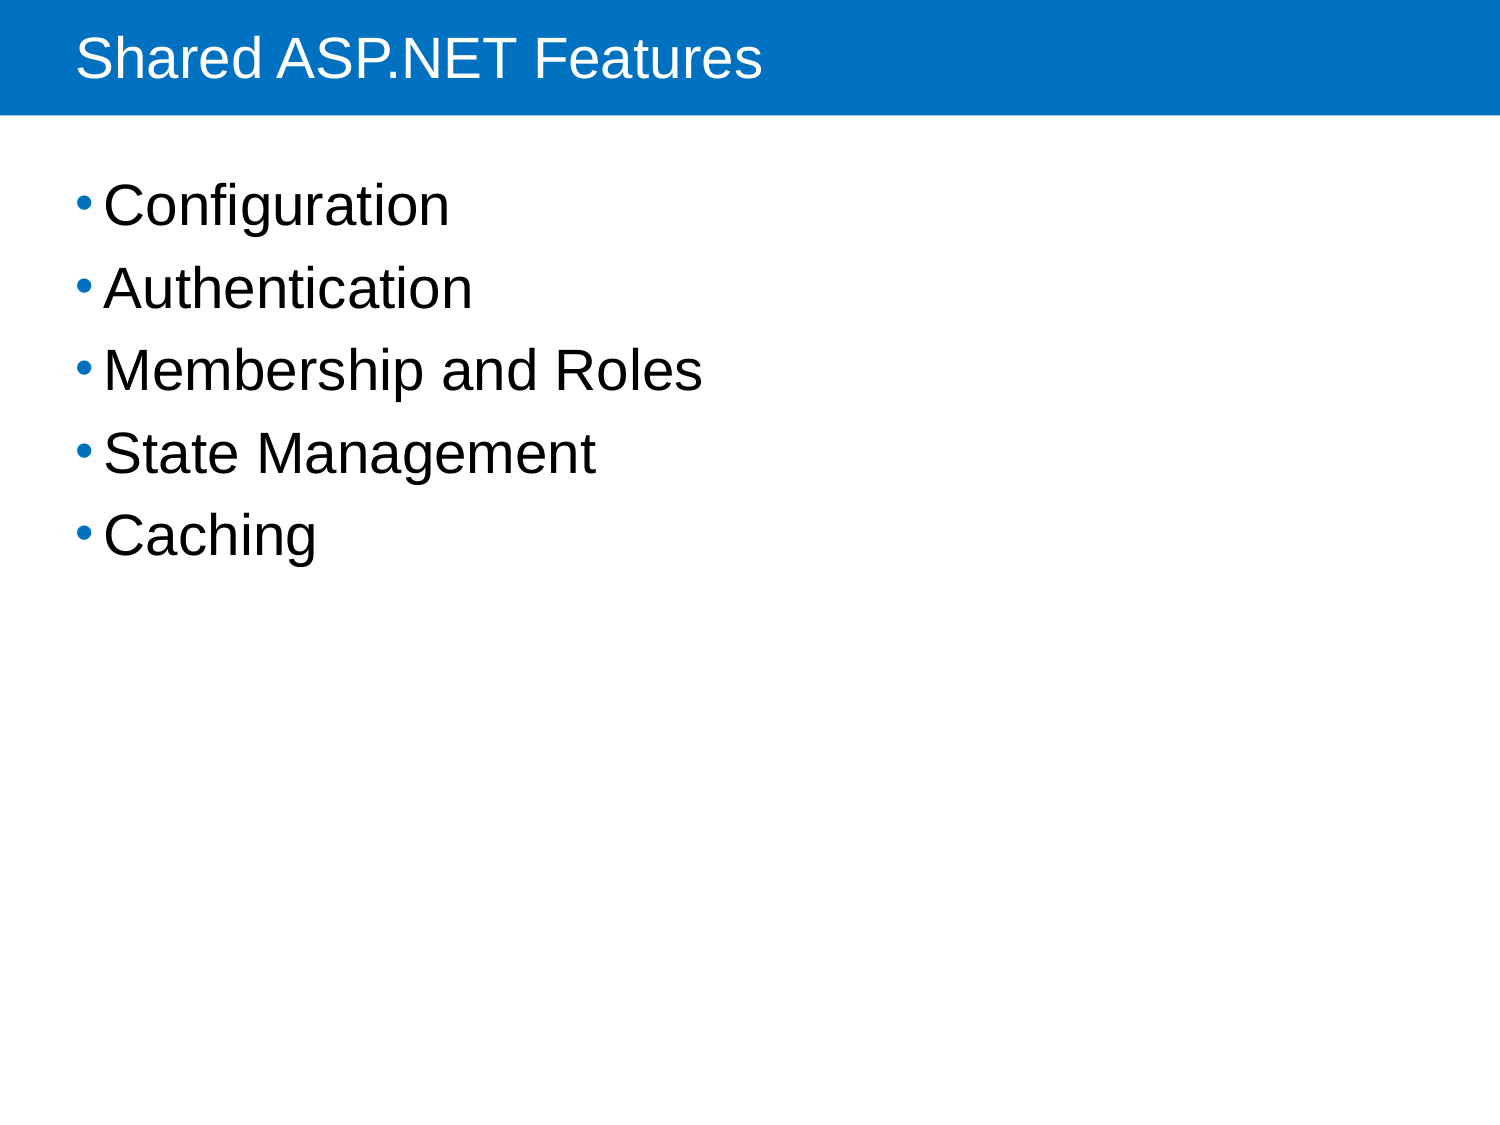

# Shared ASP.NET Features
Configuration
Authentication
Membership and Roles
State Management
Caching